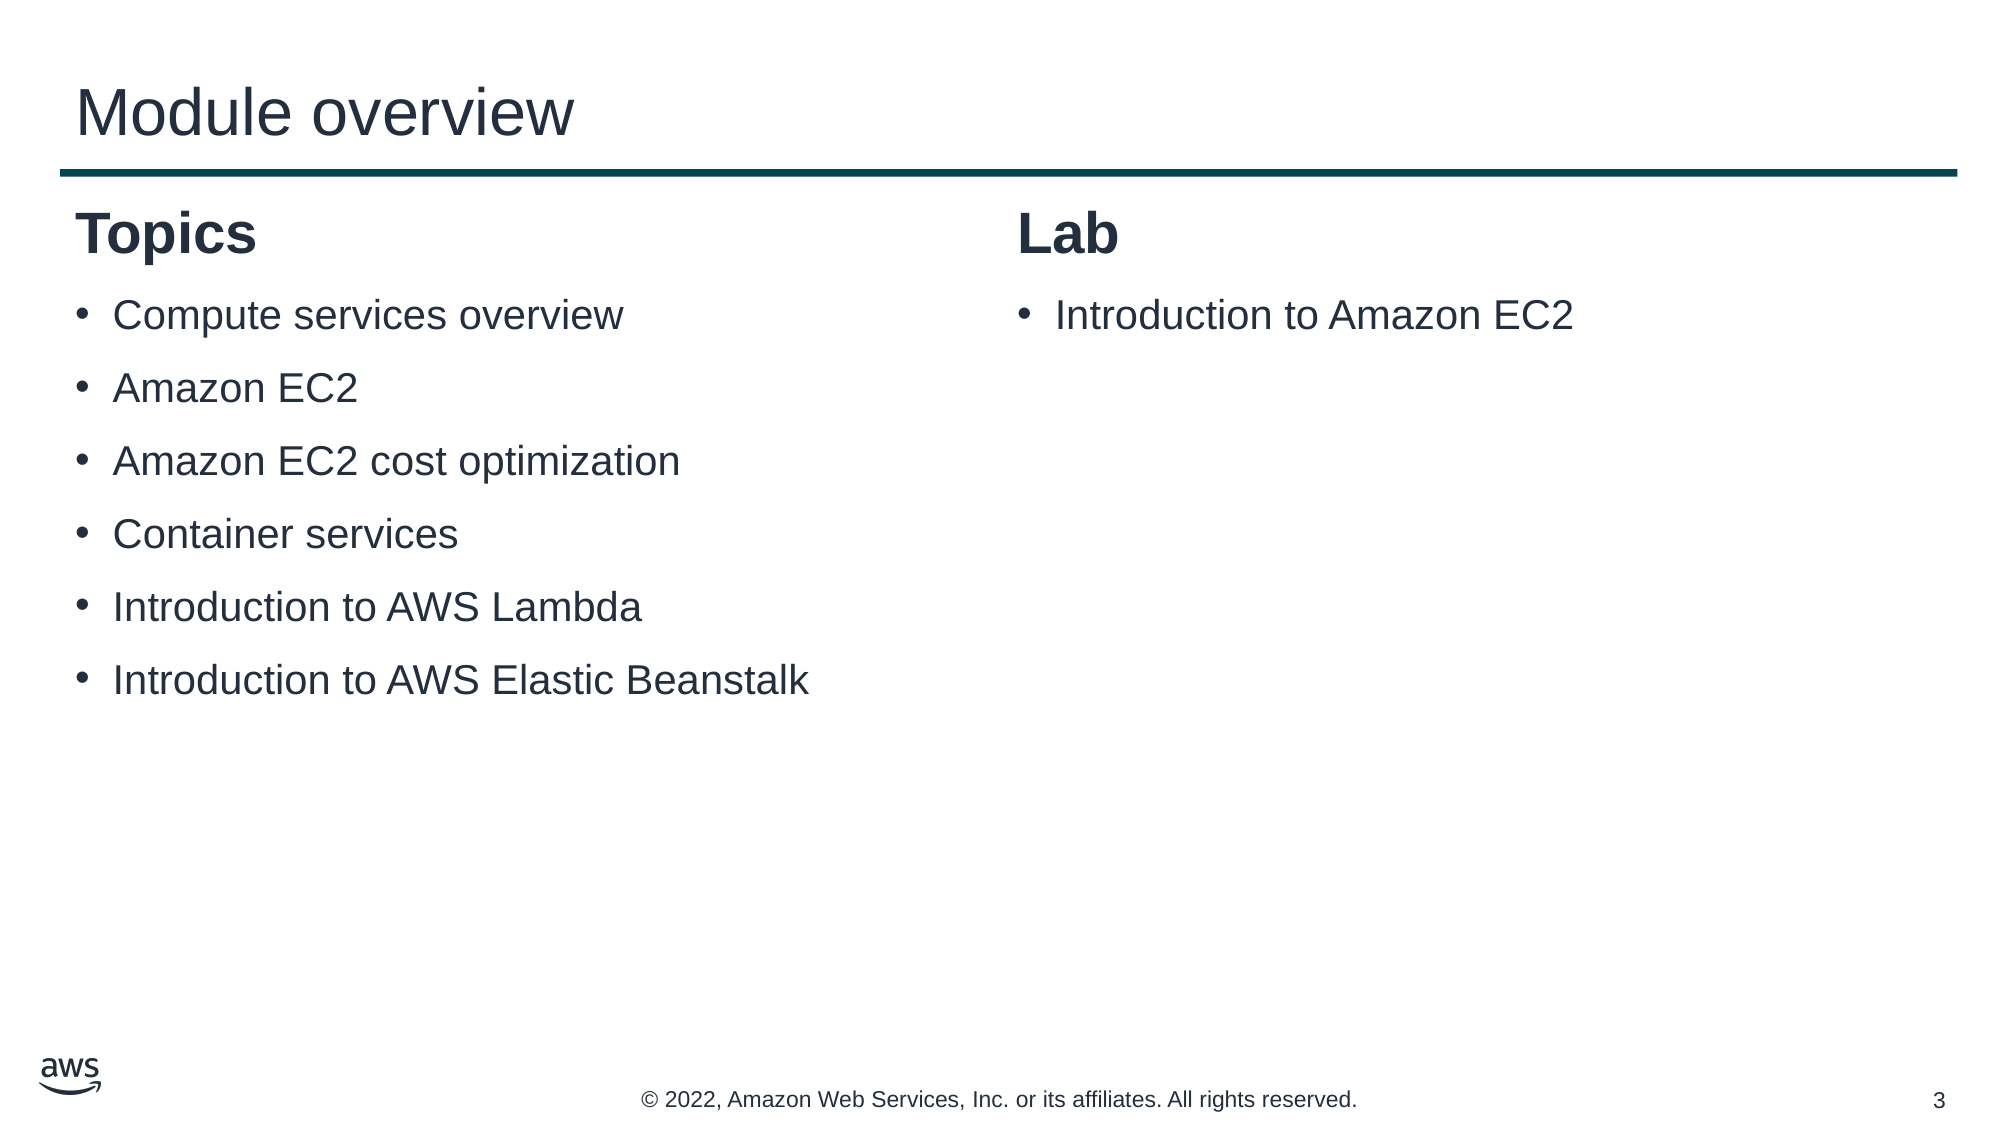

# Module overview
Topics
Compute services overview
Amazon EC2
Amazon EC2 cost optimization
Container services
Introduction to AWS Lambda
Introduction to AWS Elastic Beanstalk

Lab
Introduction to Amazon EC2

3